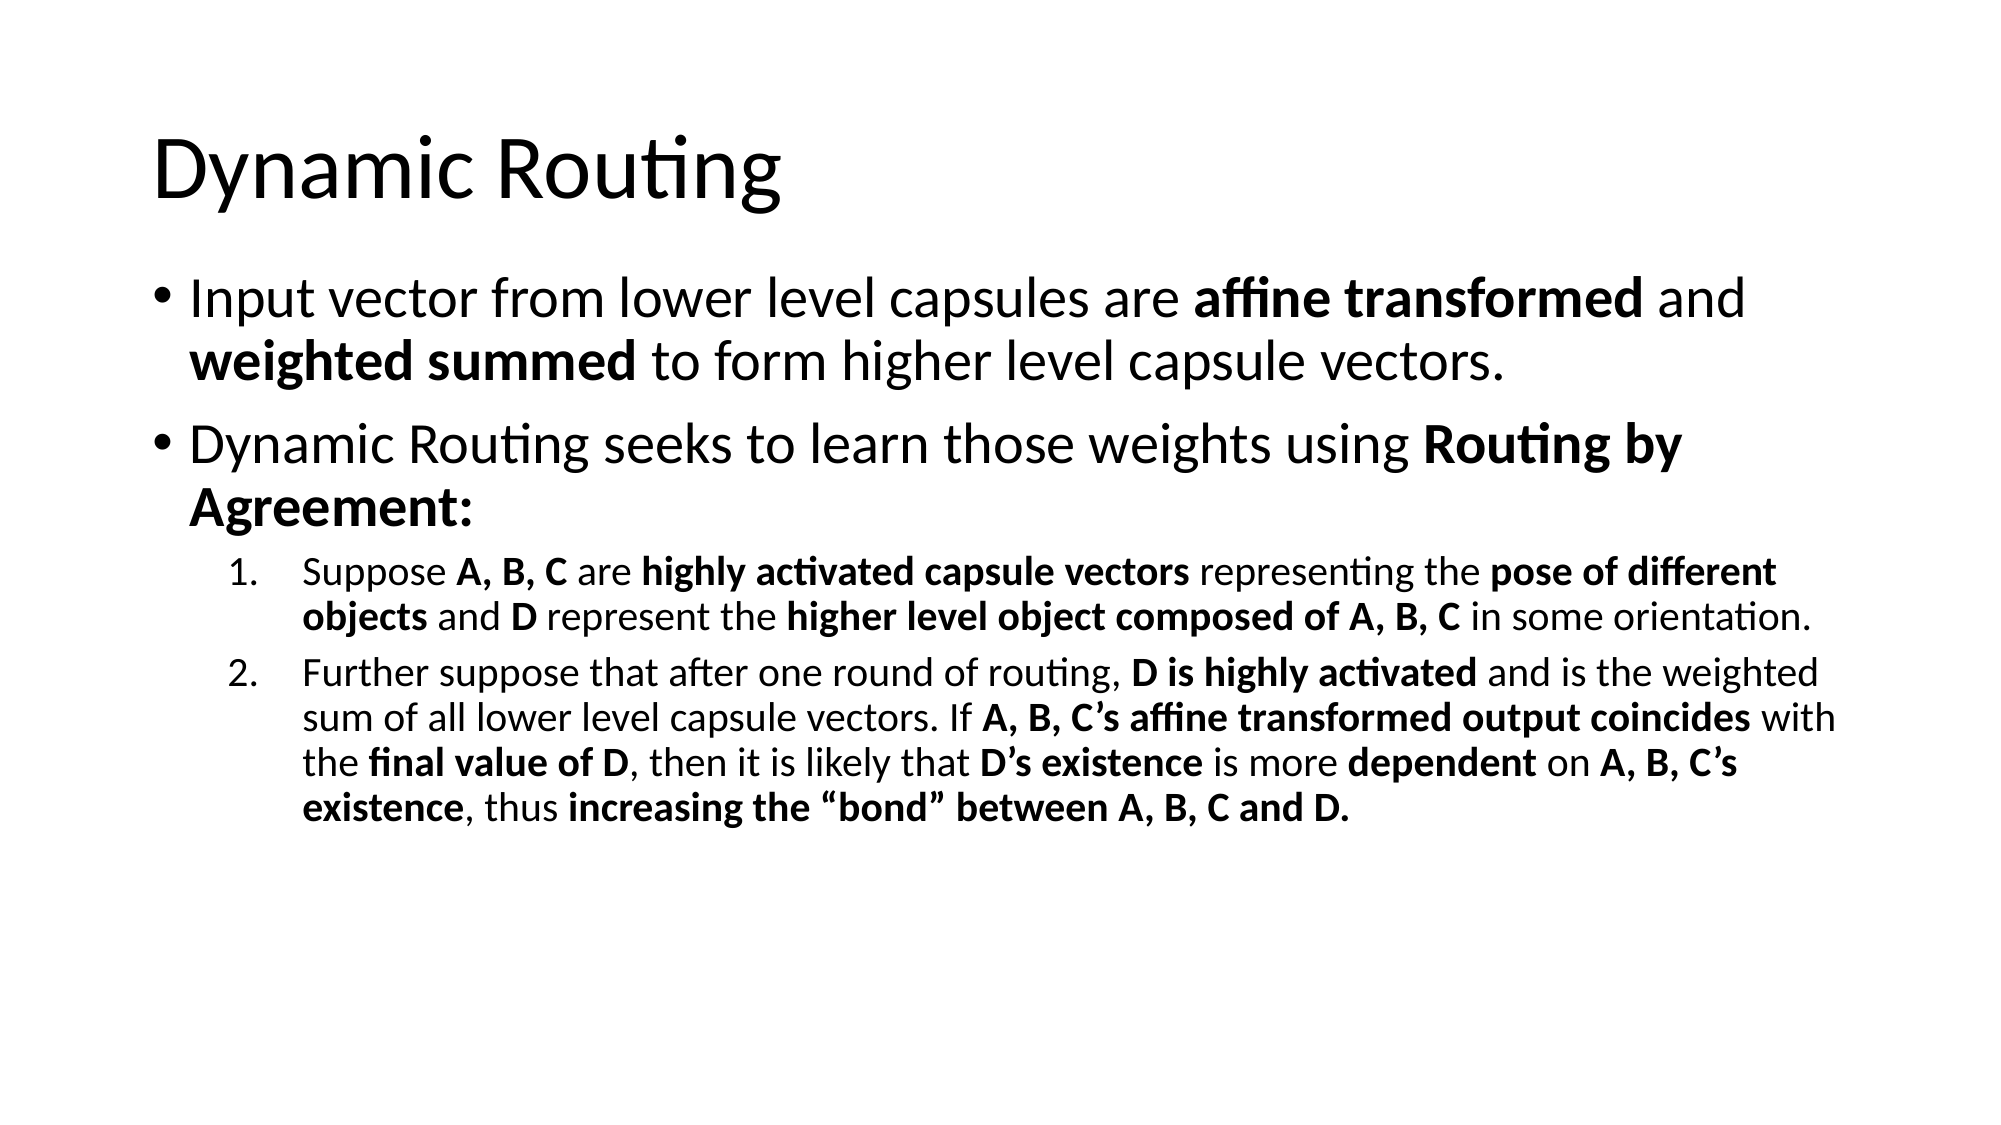

# Dynamic Routing
Input vector from lower level capsules are affine transformed and weighted summed to form higher level capsule vectors.
Dynamic Routing seeks to learn those weights using Routing by Agreement:
Suppose A, B, C are highly activated capsule vectors representing the pose of different objects and D represent the higher level object composed of A, B, C in some orientation.
Further suppose that after one round of routing, D is highly activated and is the weighted sum of all lower level capsule vectors. If A, B, C’s affine transformed output coincides with the final value of D, then it is likely that D’s existence is more dependent on A, B, C’s existence, thus increasing the “bond” between A, B, C and D.